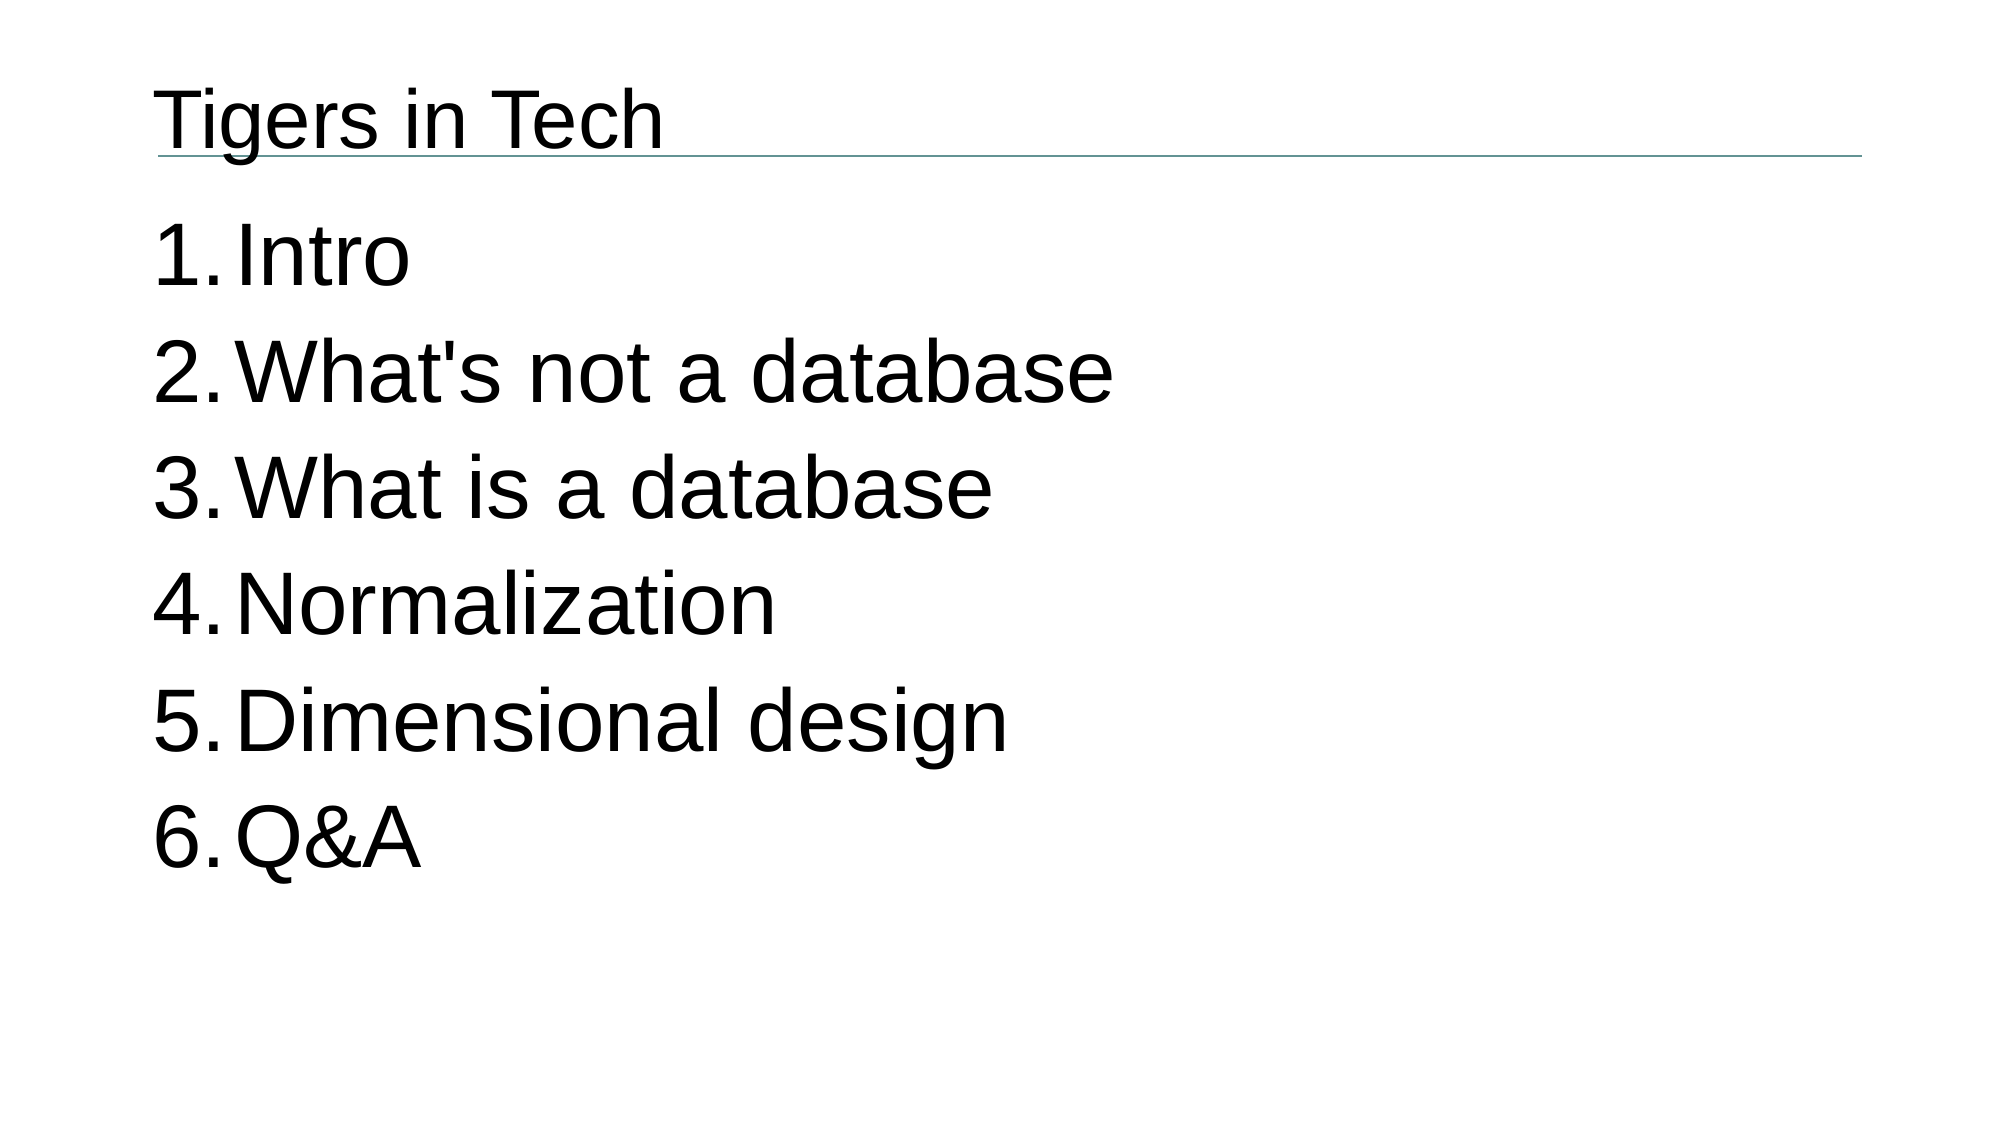

# Tigers in Tech
Intro
What's not a database
What is a database
Normalization
Dimensional design
Q&A